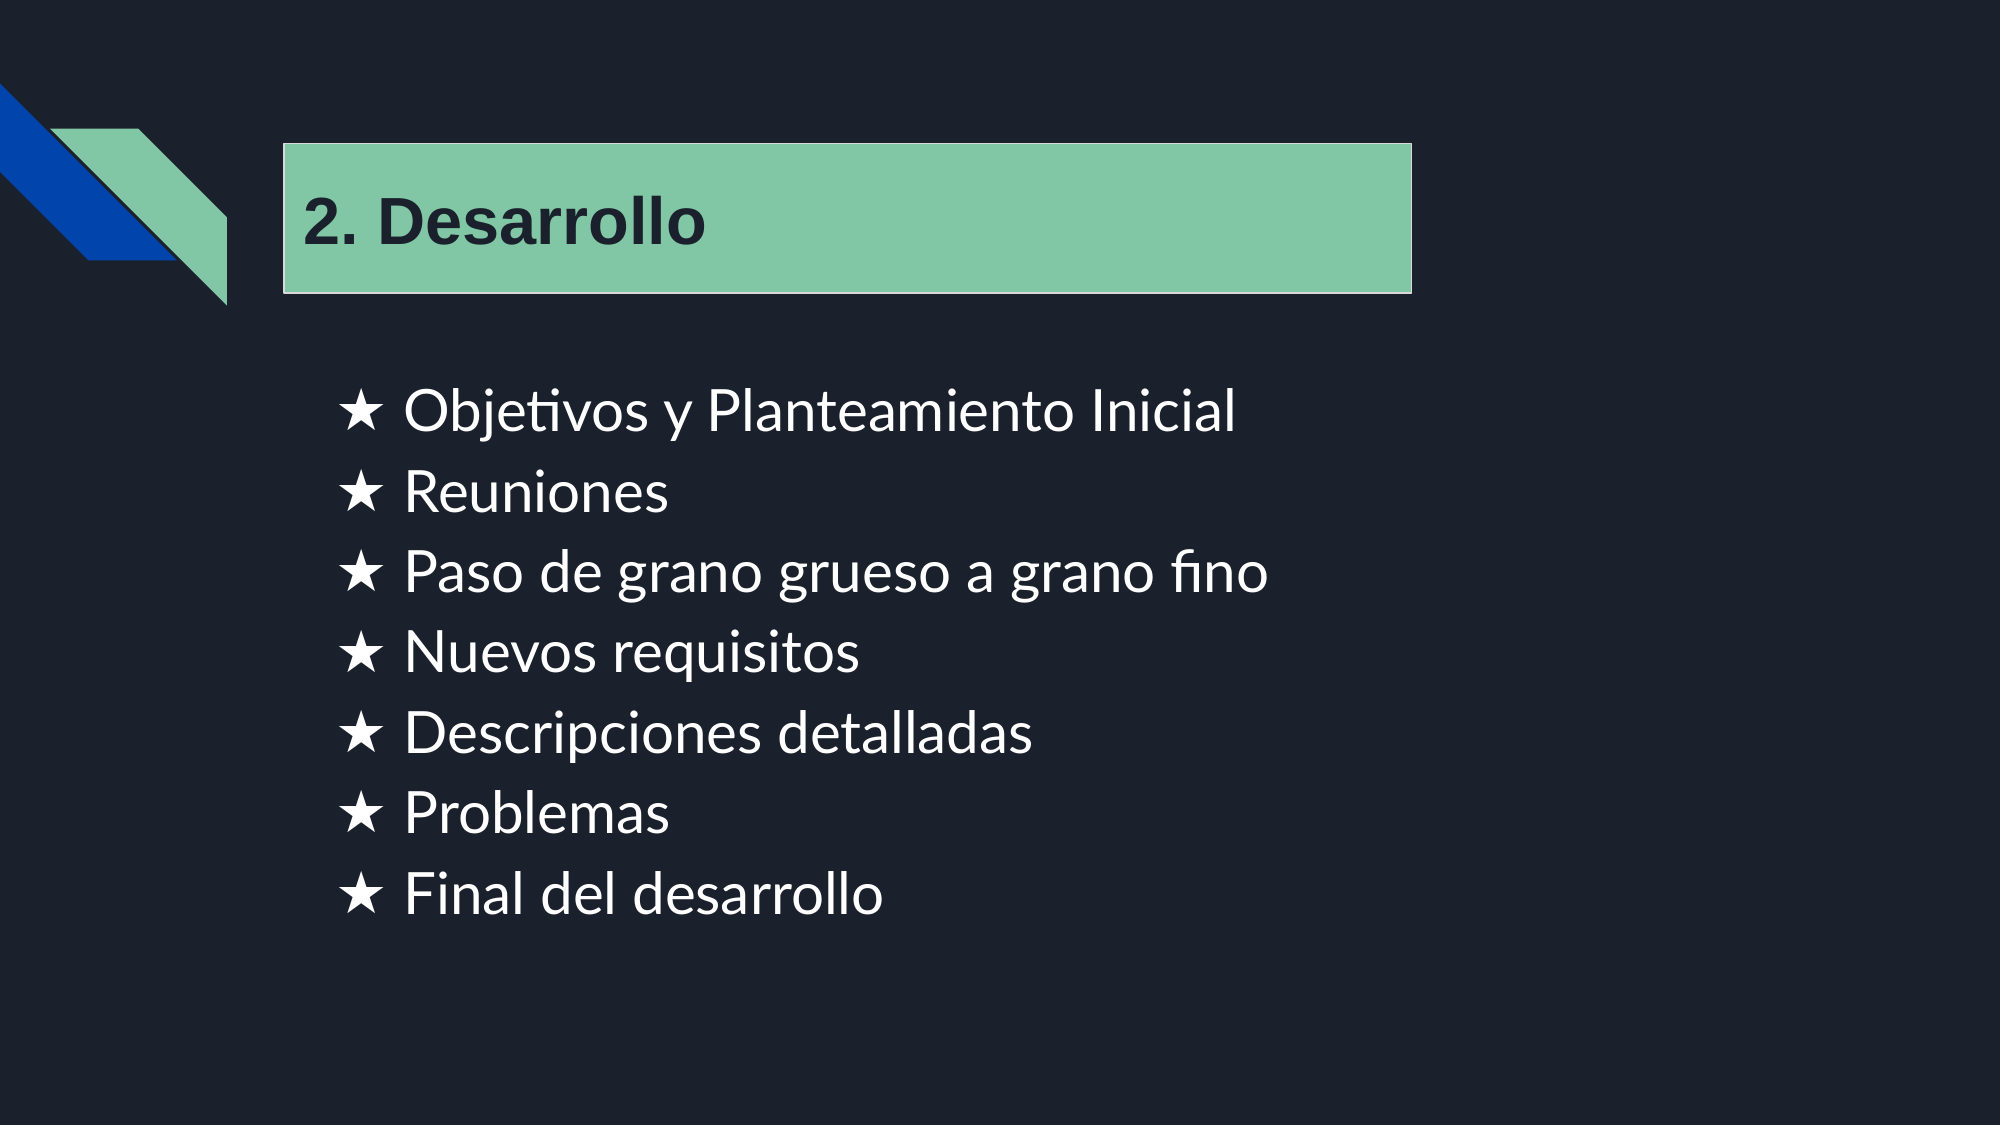

2. Desarrollo
Objetivos y Planteamiento Inicial
Reuniones
Paso de grano grueso a grano fino
Nuevos requisitos
Descripciones detalladas
Problemas
Final del desarrollo